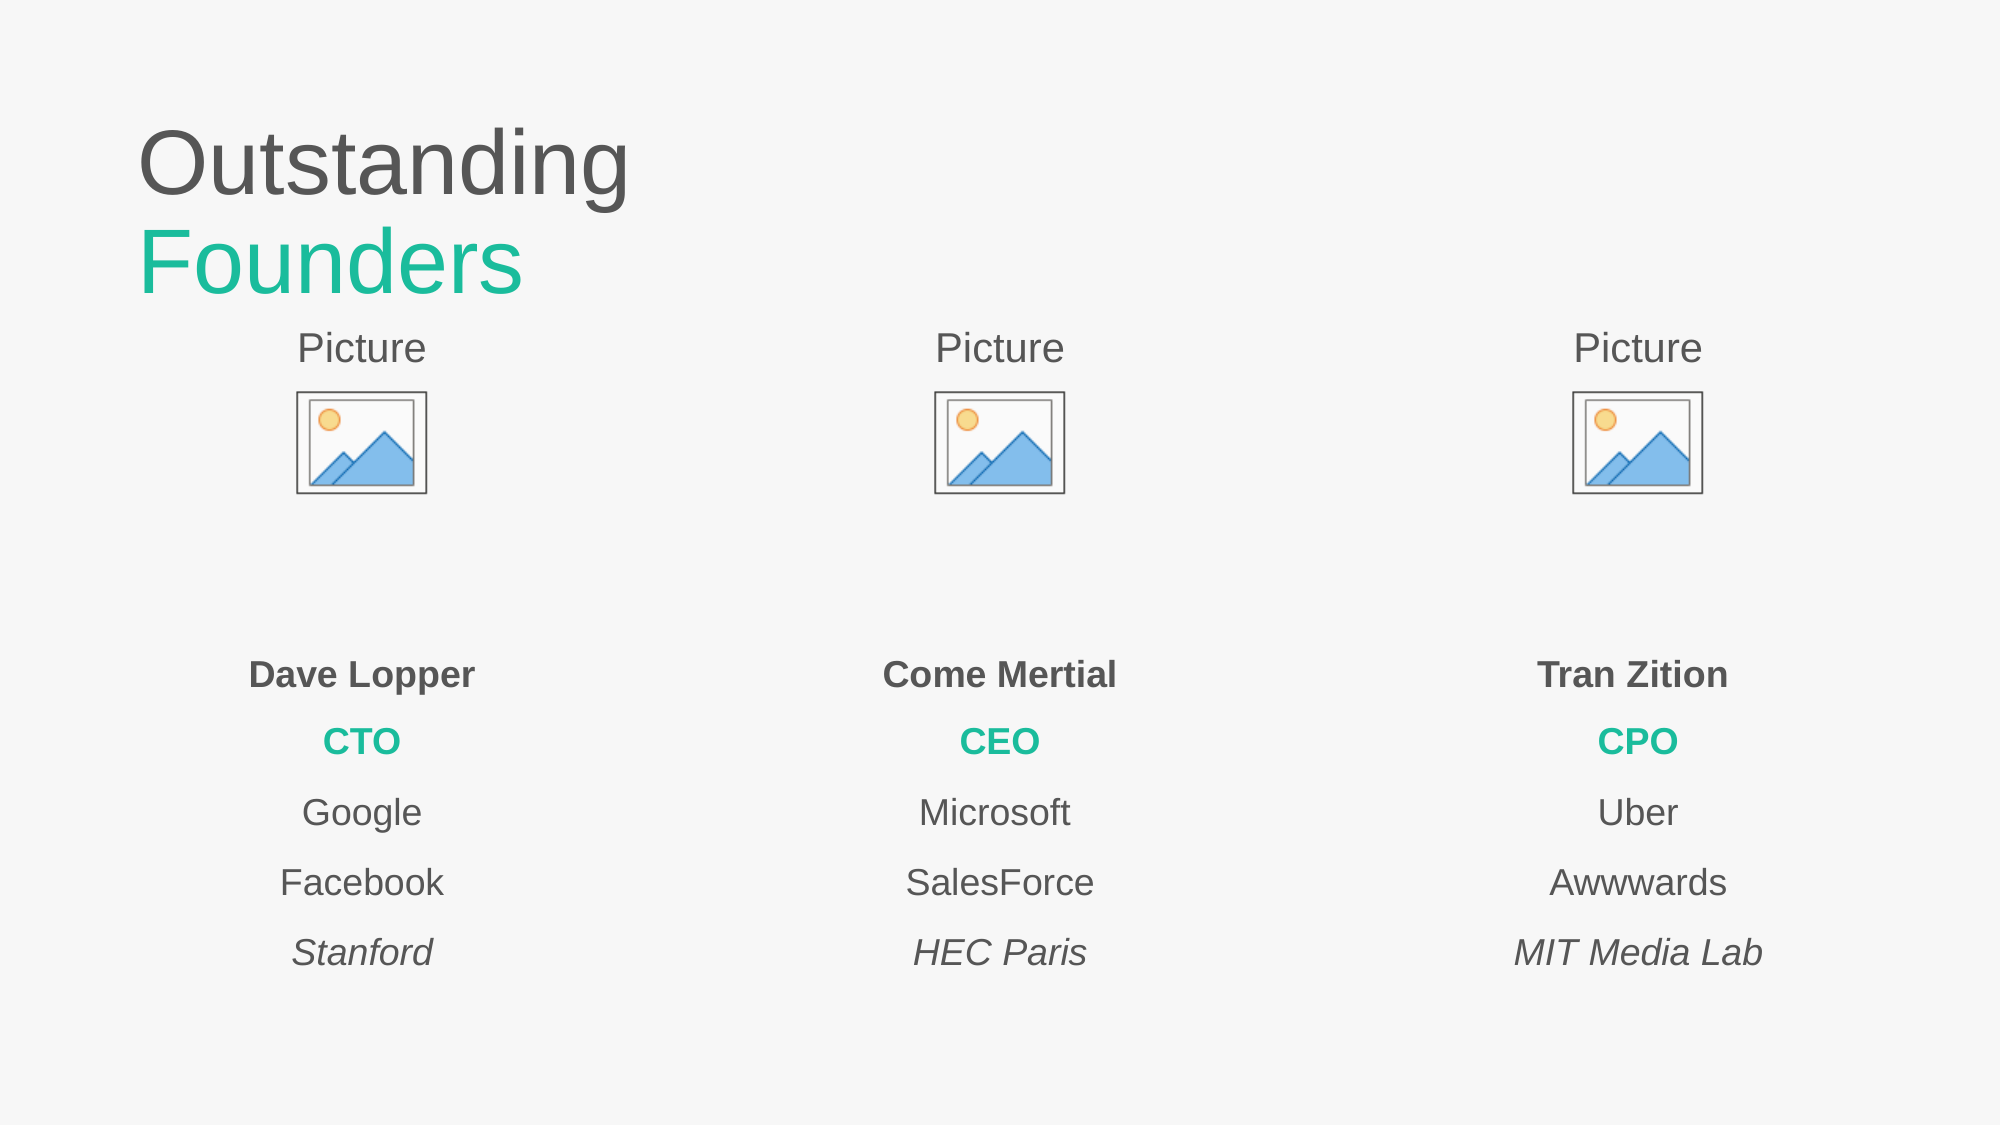

Outstanding Founders

Dave Lopper
CTO
Come Mertial
CEO
Tran Zition
CPO
Google
Facebook
Stanford
Microsoft
SalesForce
HEC Paris
Uber
Awwwards
MIT Media Lab